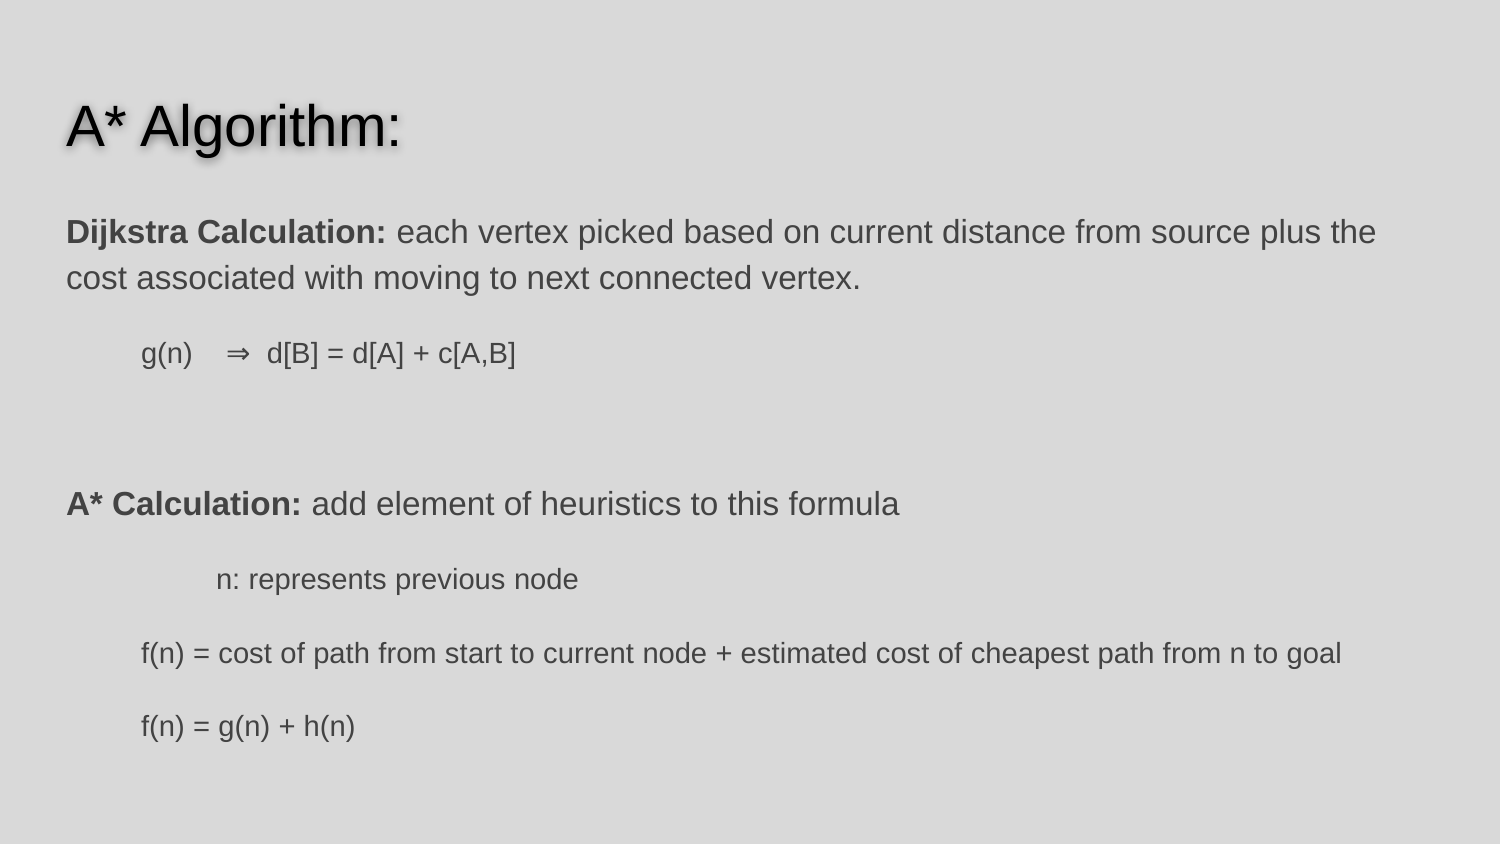

# A* Algorithm:
Dijkstra Calculation: each vertex picked based on current distance from source plus the cost associated with moving to next connected vertex.
g(n)    ⇒  d[B] = d[A] + c[A,B]

A* Calculation: add element of heuristics to this formula
	n: represents previous node
f(n) = cost of path from start to current node + estimated cost of cheapest path from n to goal
f(n) = g(n) + h(n)